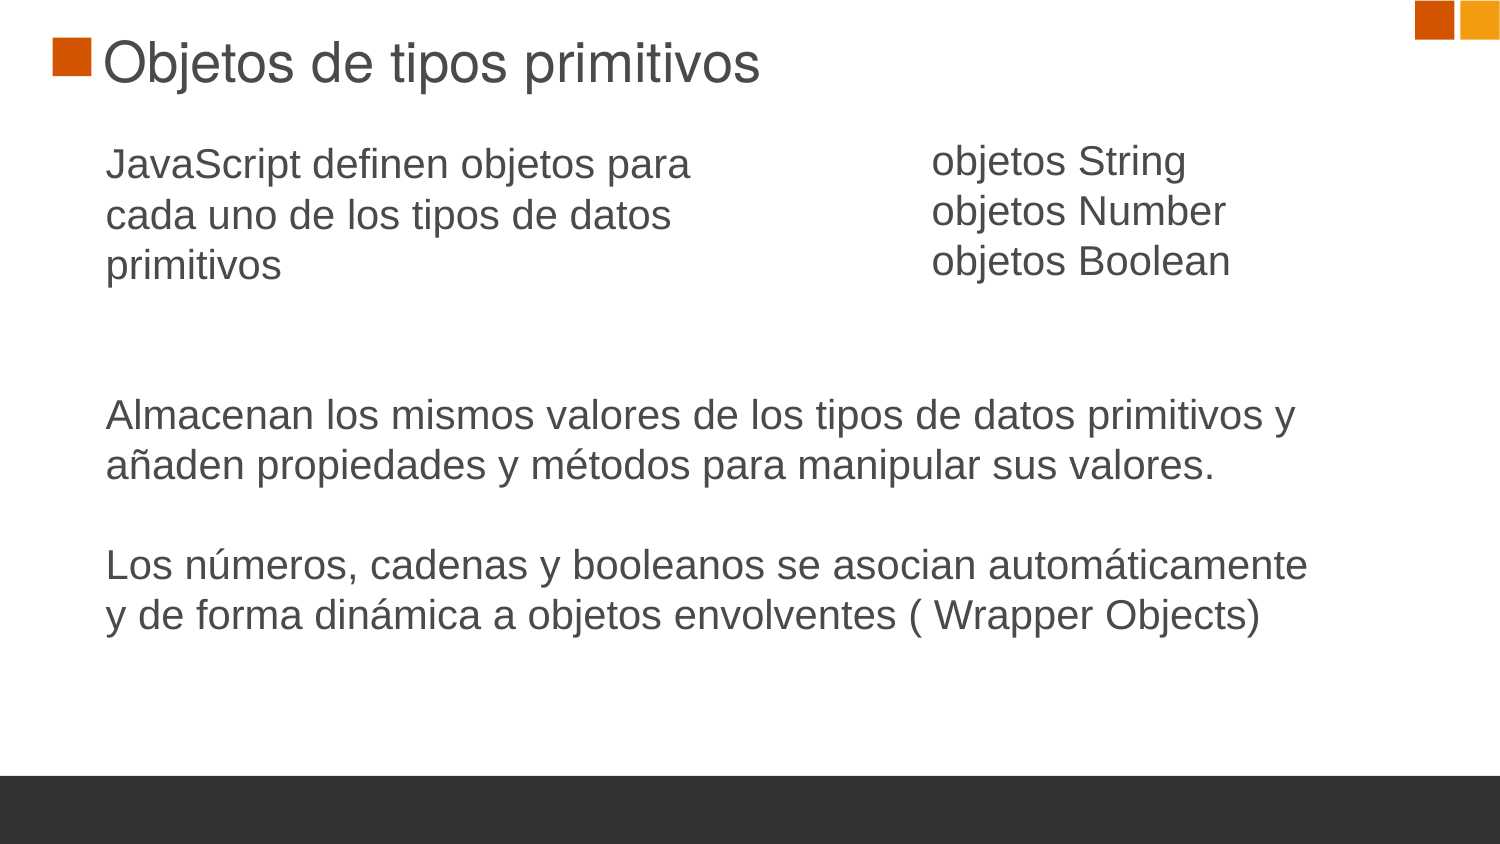

# Objetos de tipos primitivos
objetos String
objetos Number
objetos Boolean
JavaScript definen objetos para
cada uno de los tipos de datos
primitivos
Almacenan los mismos valores de los tipos de datos primitivos y añaden propiedades y métodos para manipular sus valores.
Los números, cadenas y booleanos se asocian automáticamente
y de forma dinámica a objetos envolventes ( Wrapper Objects)